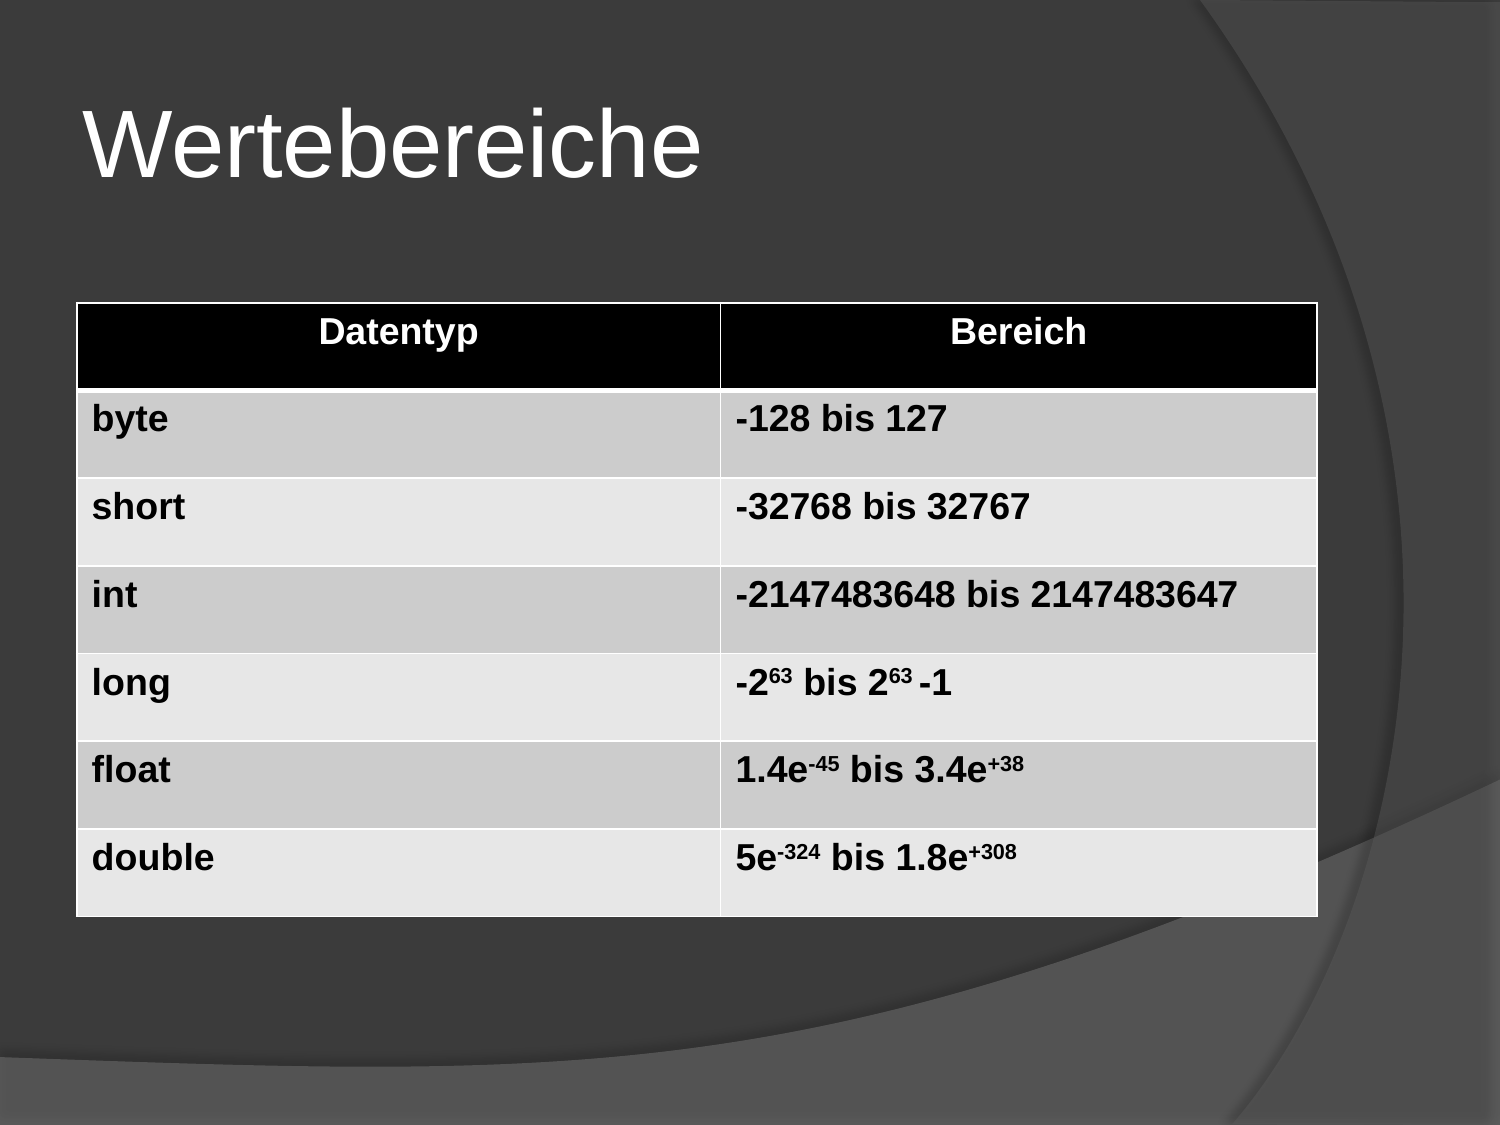

# Wertebereiche
| Datentyp | Bereich |
| --- | --- |
| byte | -128 bis 127 |
| short | -32768 bis 32767 |
| int | -2147483648 bis 2147483647 |
| long | -263 bis 263 -1 |
| float | 1.4e-45 bis 3.4e+38 |
| double | 5e-324 bis 1.8e+308 |